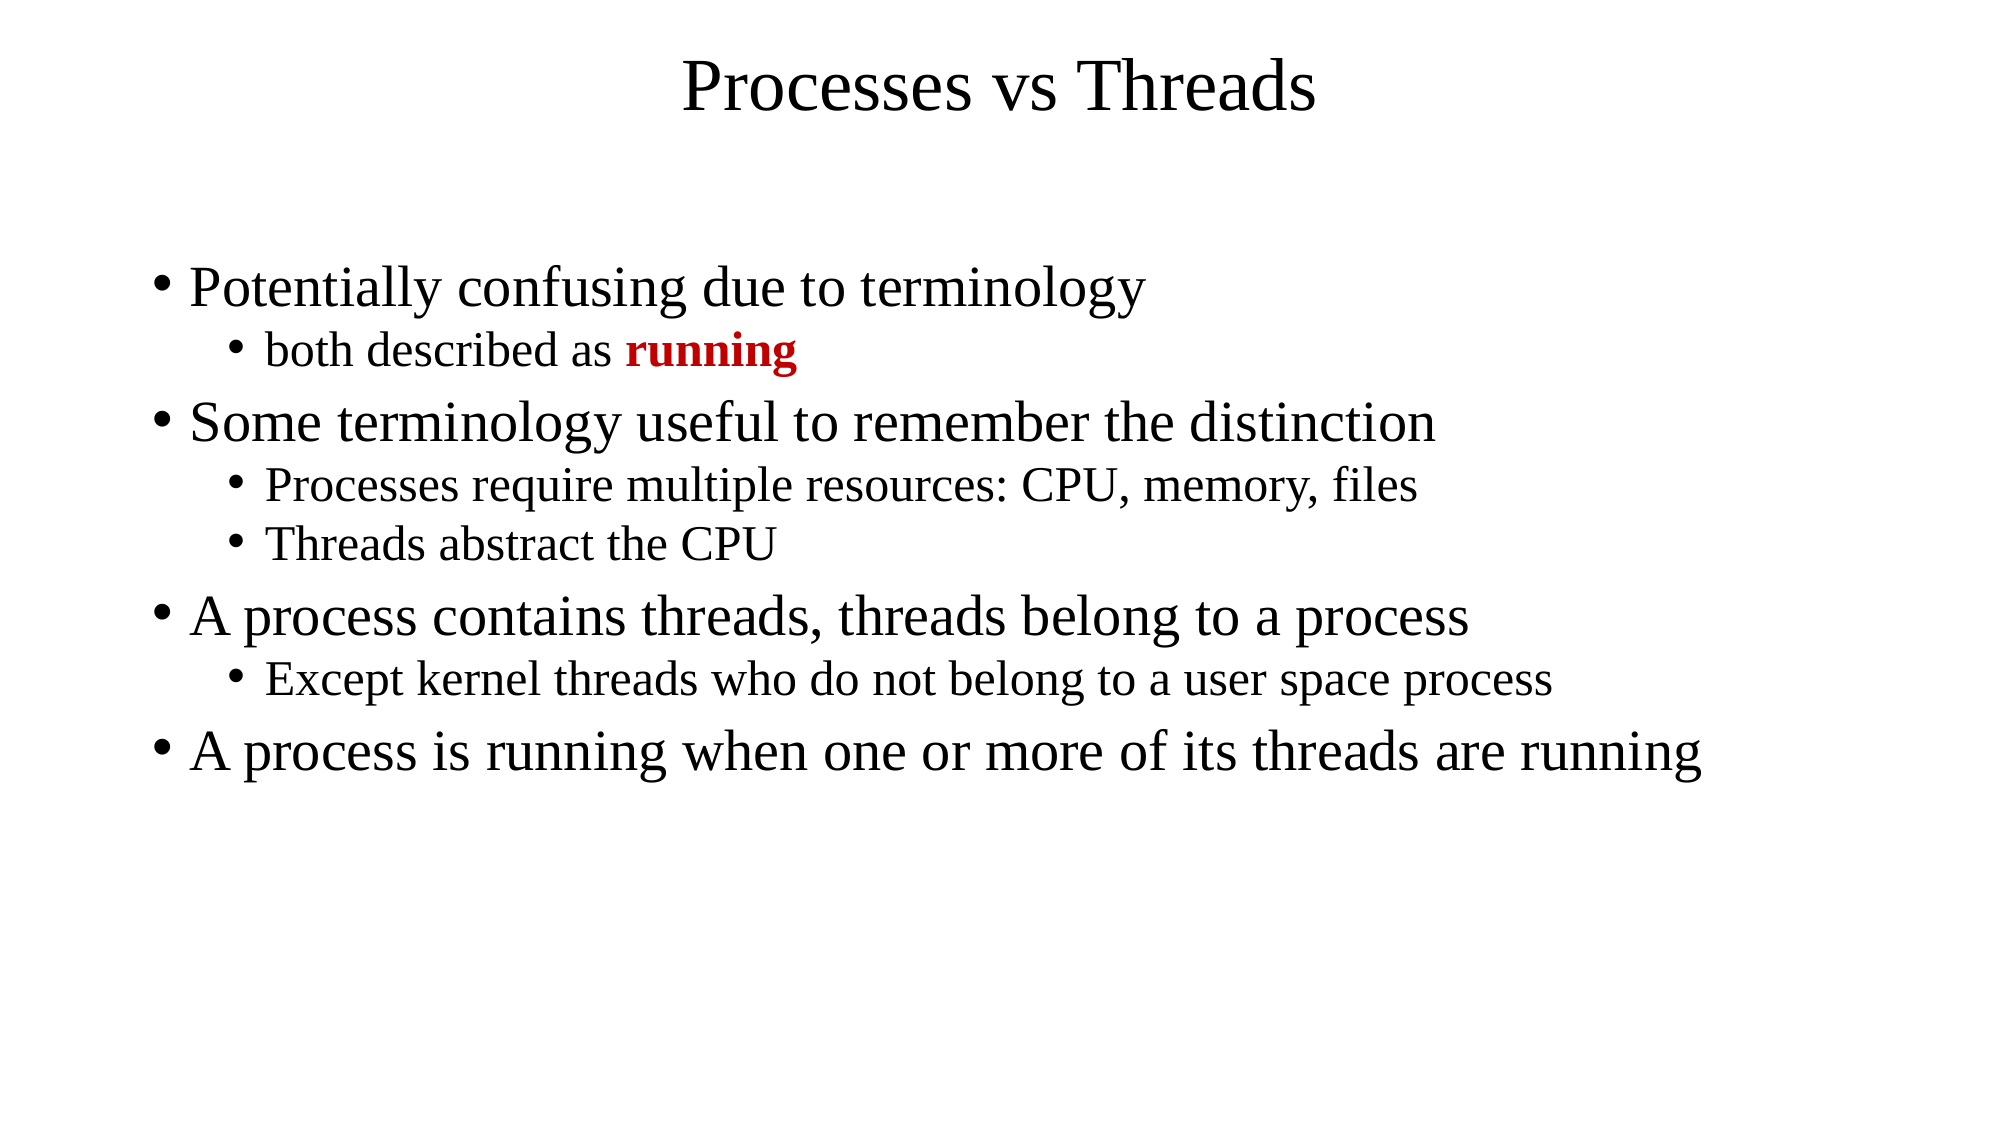

# Processes vs Threads
Potentially confusing due to terminology
both described as running
Some terminology useful to remember the distinction
Processes require multiple resources: CPU, memory, files
Threads abstract the CPU
A process contains threads, threads belong to a process
Except kernel threads who do not belong to a user space process
A process is running when one or more of its threads are running